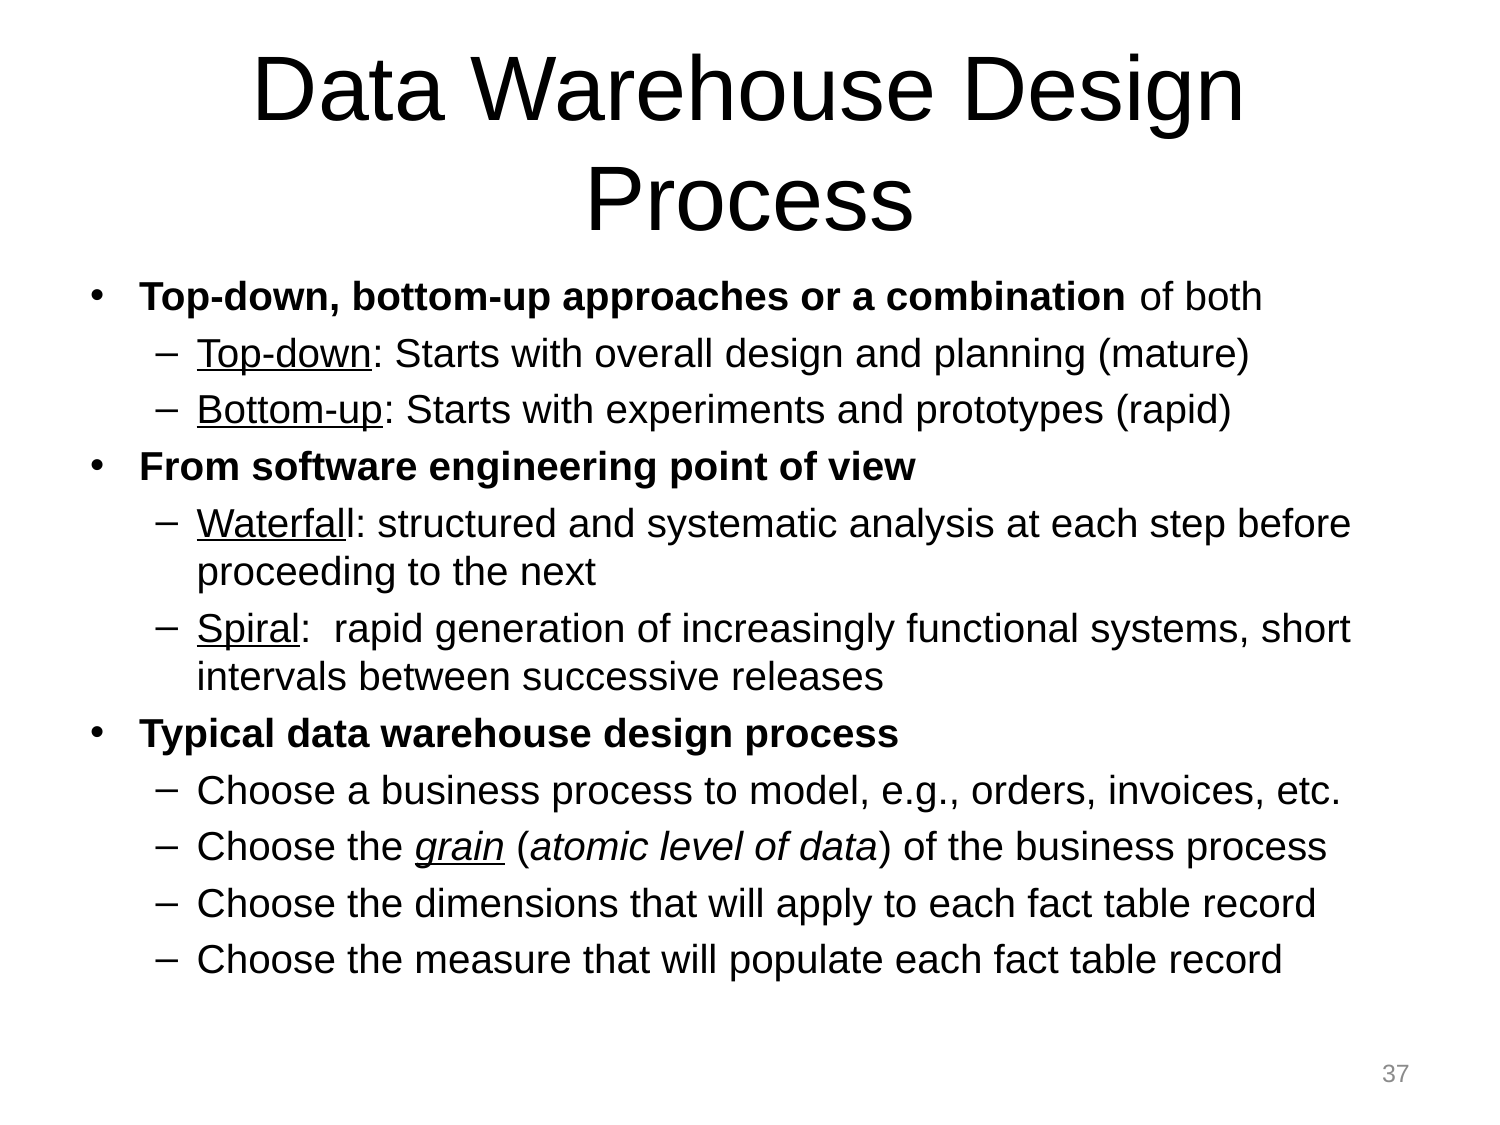

# Data Warehouse Design Process
Top-down, bottom-up approaches or a combination of both
Top-down: Starts with overall design and planning (mature)
Bottom-up: Starts with experiments and prototypes (rapid)
From software engineering point of view
Waterfall: structured and systematic analysis at each step before proceeding to the next
Spiral:  rapid generation of increasingly functional systems, short intervals between successive releases
Typical data warehouse design process
Choose a business process to model, e.g., orders, invoices, etc.
Choose the grain (atomic level of data) of the business process
Choose the dimensions that will apply to each fact table record
Choose the measure that will populate each fact table record
37